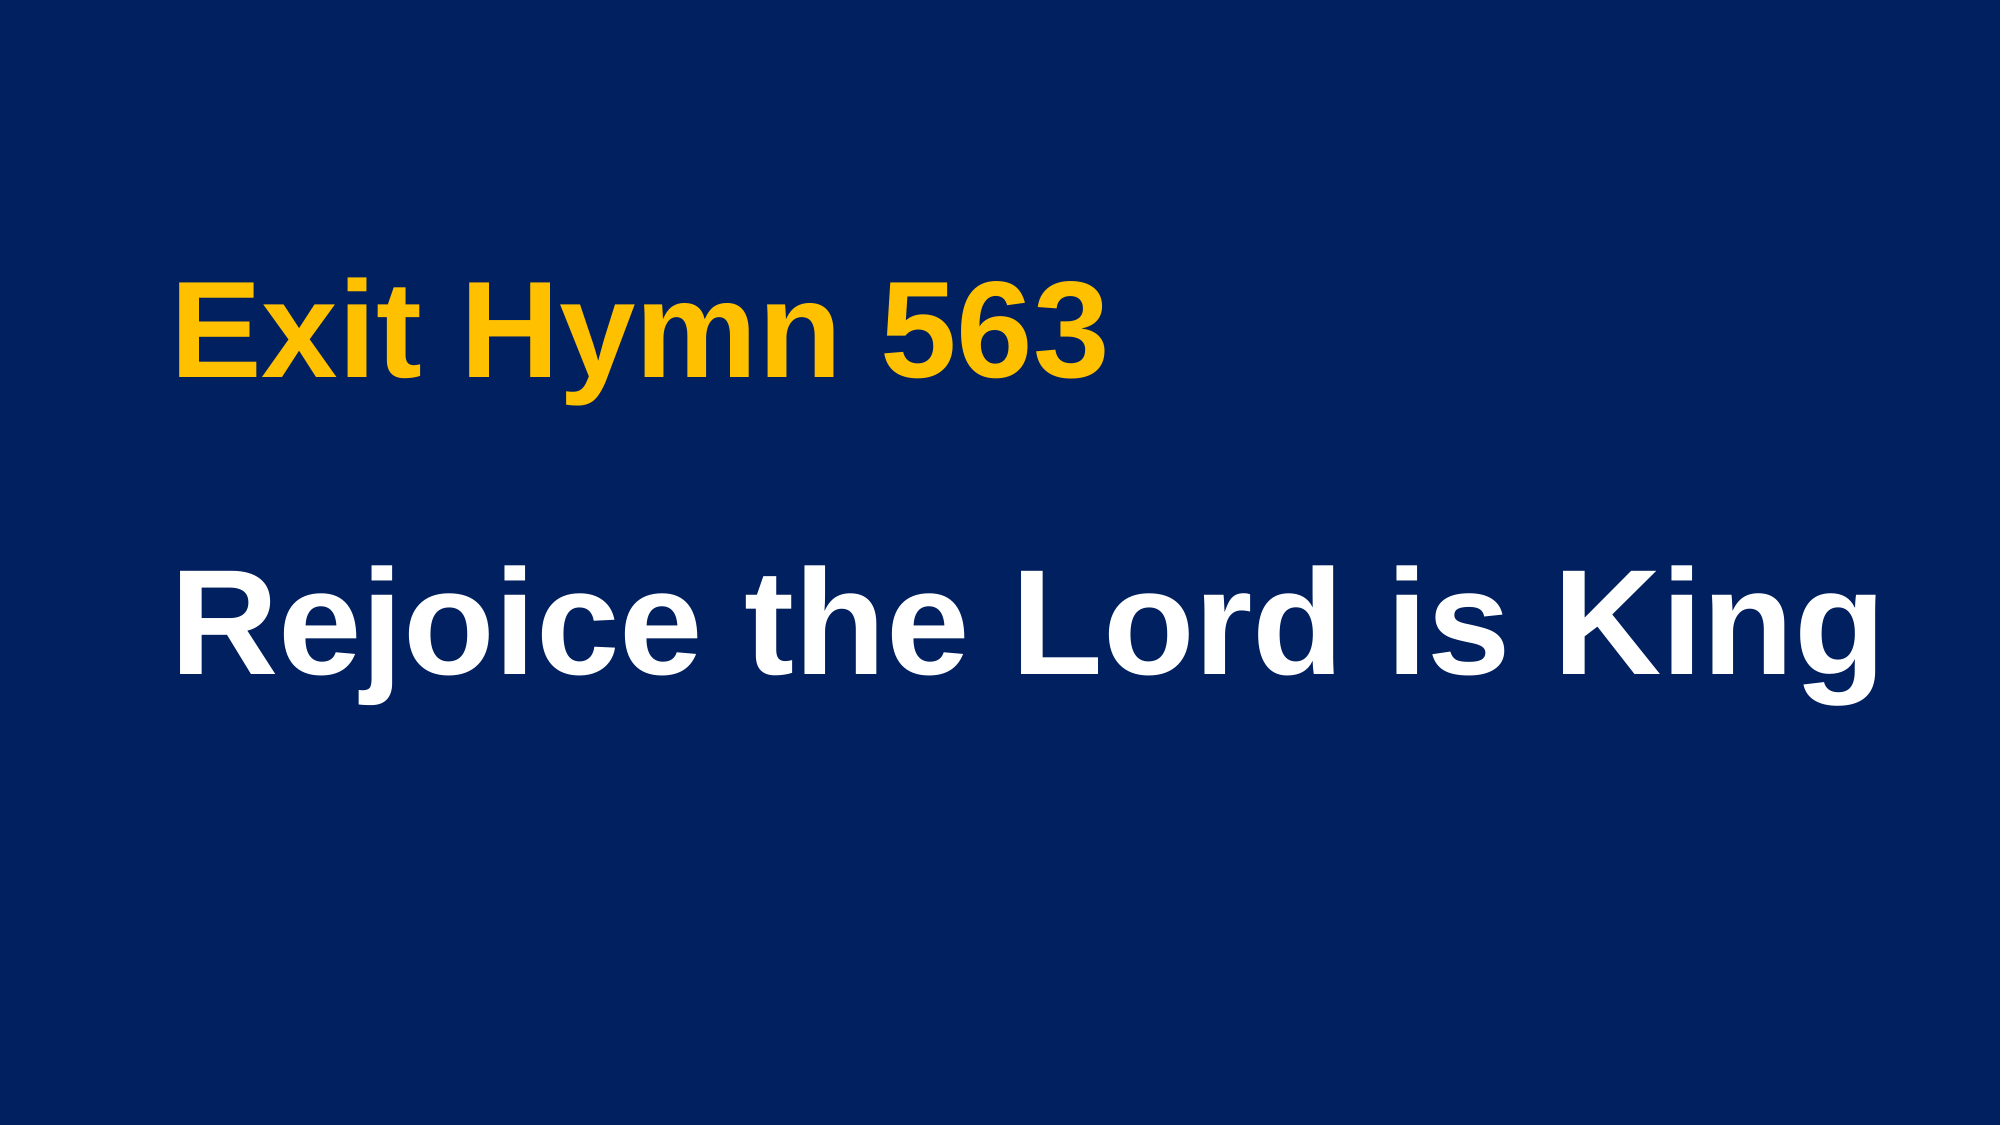

Exit Hymn 563

Rejoice the Lord is King